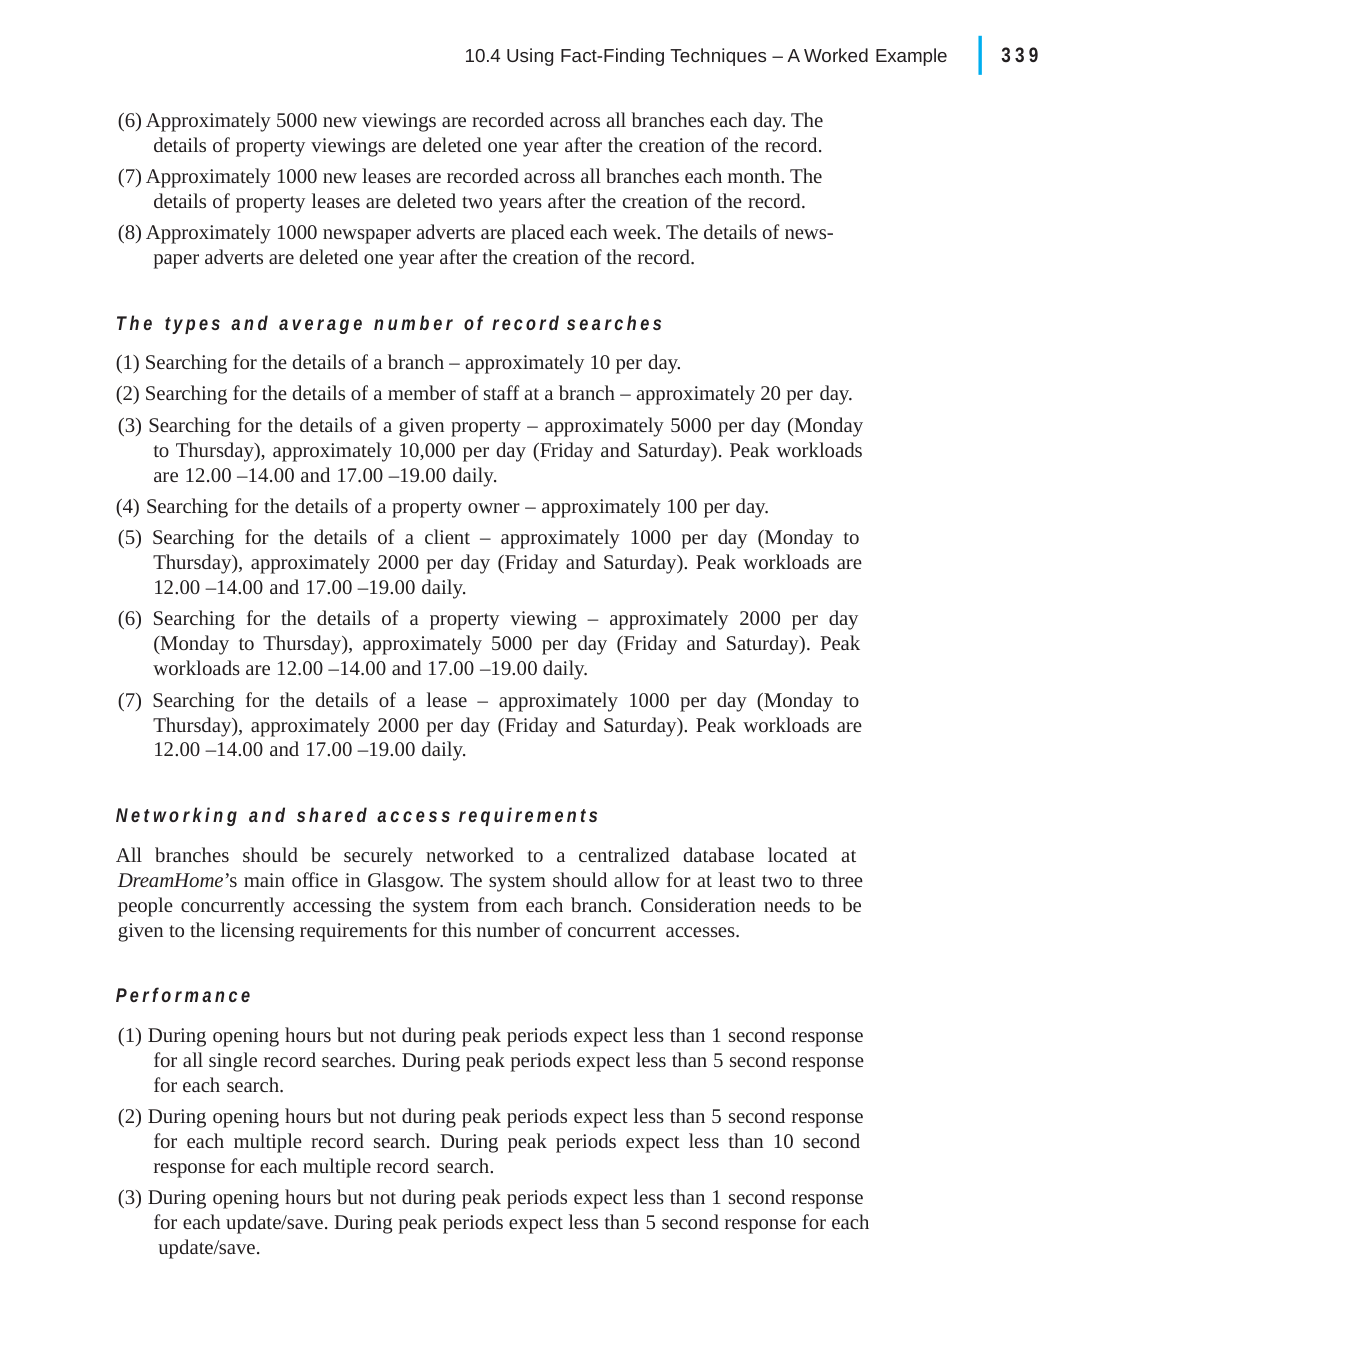

|
339
10.4 Using Fact-Finding Techniques – A Worked Example
(6) Approximately 5000 new viewings are recorded across all branches each day. The  details of property viewings are deleted one year after the creation of the record.
(7) Approximately 1000 new leases are recorded across all branches each month. The  details of property leases are deleted two years after the creation of the record.
(8) Approximately 1000 newspaper adverts are placed each week. The details of news-  paper adverts are deleted one year after the creation of the record.

The types and average number of record searches
(1) Searching for the details of a branch – approximately 10 per day.
(2) Searching for the details of a member of staff at a branch – approximately 20 per day.
(3) Searching for the details of a given property – approximately 5000 per day (Monday  to Thursday), approximately 10,000 per day (Friday and Saturday). Peak workloads  are 12.00 –14.00 and 17.00 –19.00 daily.
(4) Searching for the details of a property owner – approximately 100 per day.
(5) Searching for the details of a client – approximately 1000 per day (Monday to  Thursday), approximately 2000 per day (Friday and Saturday). Peak workloads are  12.00 –14.00 and 17.00 –19.00 daily.
(6) Searching for the details of a property viewing – approximately 2000 per day  (Monday to Thursday), approximately 5000 per day (Friday and Saturday). Peak  workloads are 12.00 –14.00 and 17.00 –19.00 daily.
(7) Searching for the details of a lease – approximately 1000 per day (Monday to  Thursday), approximately 2000 per day (Friday and Saturday). Peak workloads are  12.00 –14.00 and 17.00 –19.00 daily.

Networking and shared access requirements
All branches should be securely networked to a centralized database located at  DreamHome’s main office in Glasgow. The system should allow for at least two to three  people concurrently accessing the system from each branch. Consideration needs to be  given to the licensing requirements for this number of concurrent accesses.

Performance
(1) During opening hours but not during peak periods expect less than 1 second response  for all single record searches. During peak periods expect less than 5 second response  for each search.
(2) During opening hours but not during peak periods expect less than 5 second response  for each multiple record search. During peak periods expect less than 10 second  response for each multiple record search.
(3) During opening hours but not during peak periods expect less than 1 second response  for each update/save. During peak periods expect less than 5 second response for each  update/save.